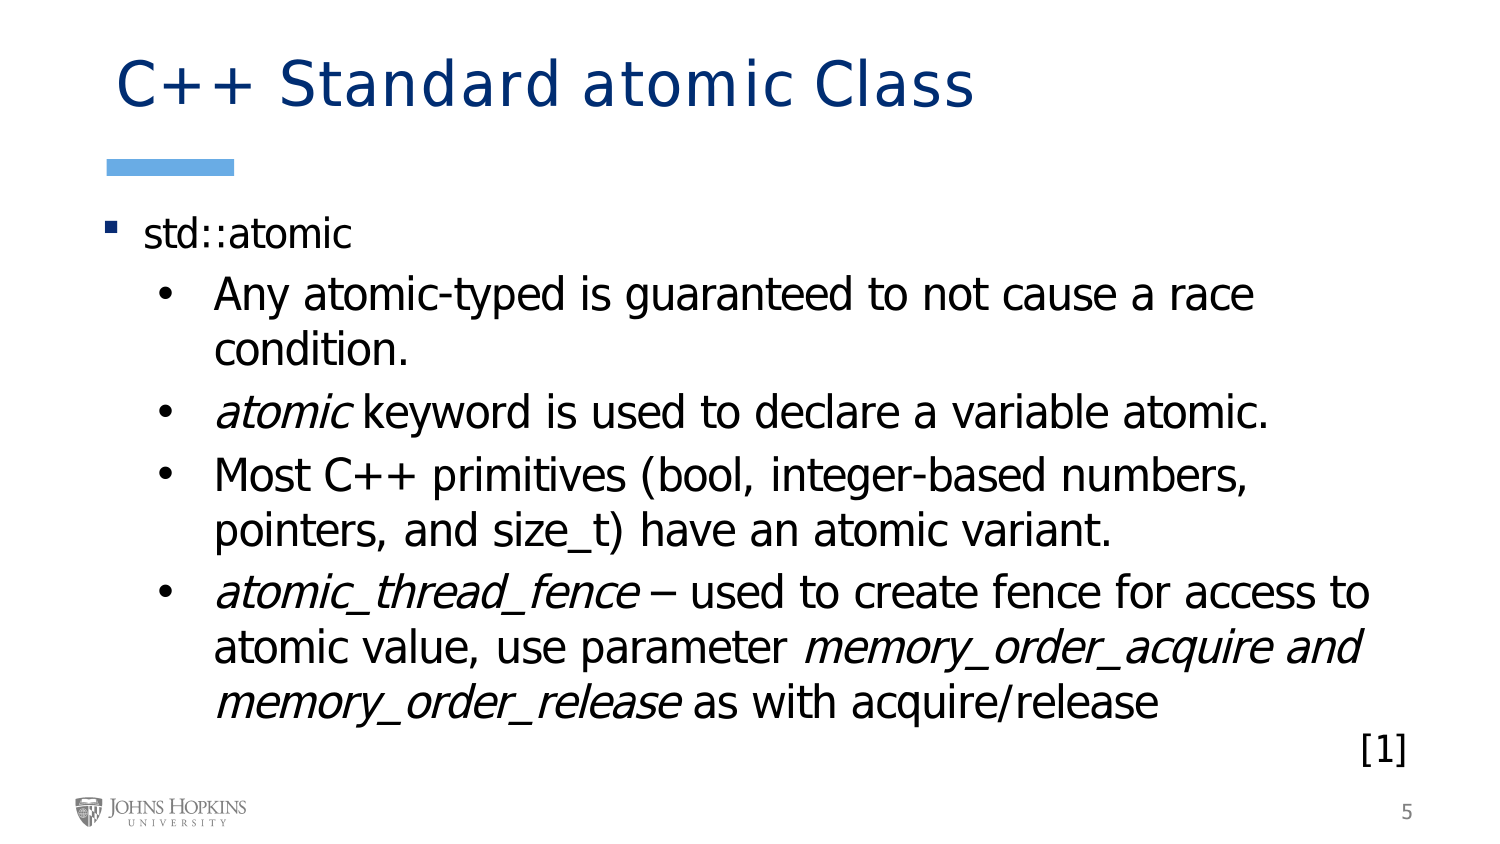

C++ Standard atomic Class
std::atomic
Any atomic-typed is guaranteed to not cause a race condition.
atomic keyword is used to declare a variable atomic.
Most C++ primitives (bool, integer-based numbers, pointers, and size_t) have an atomic variant.
atomic_thread_fence – used to create fence for access to atomic value, use parameter memory_order_acquire and memory_order_release as with acquire/release
[1]